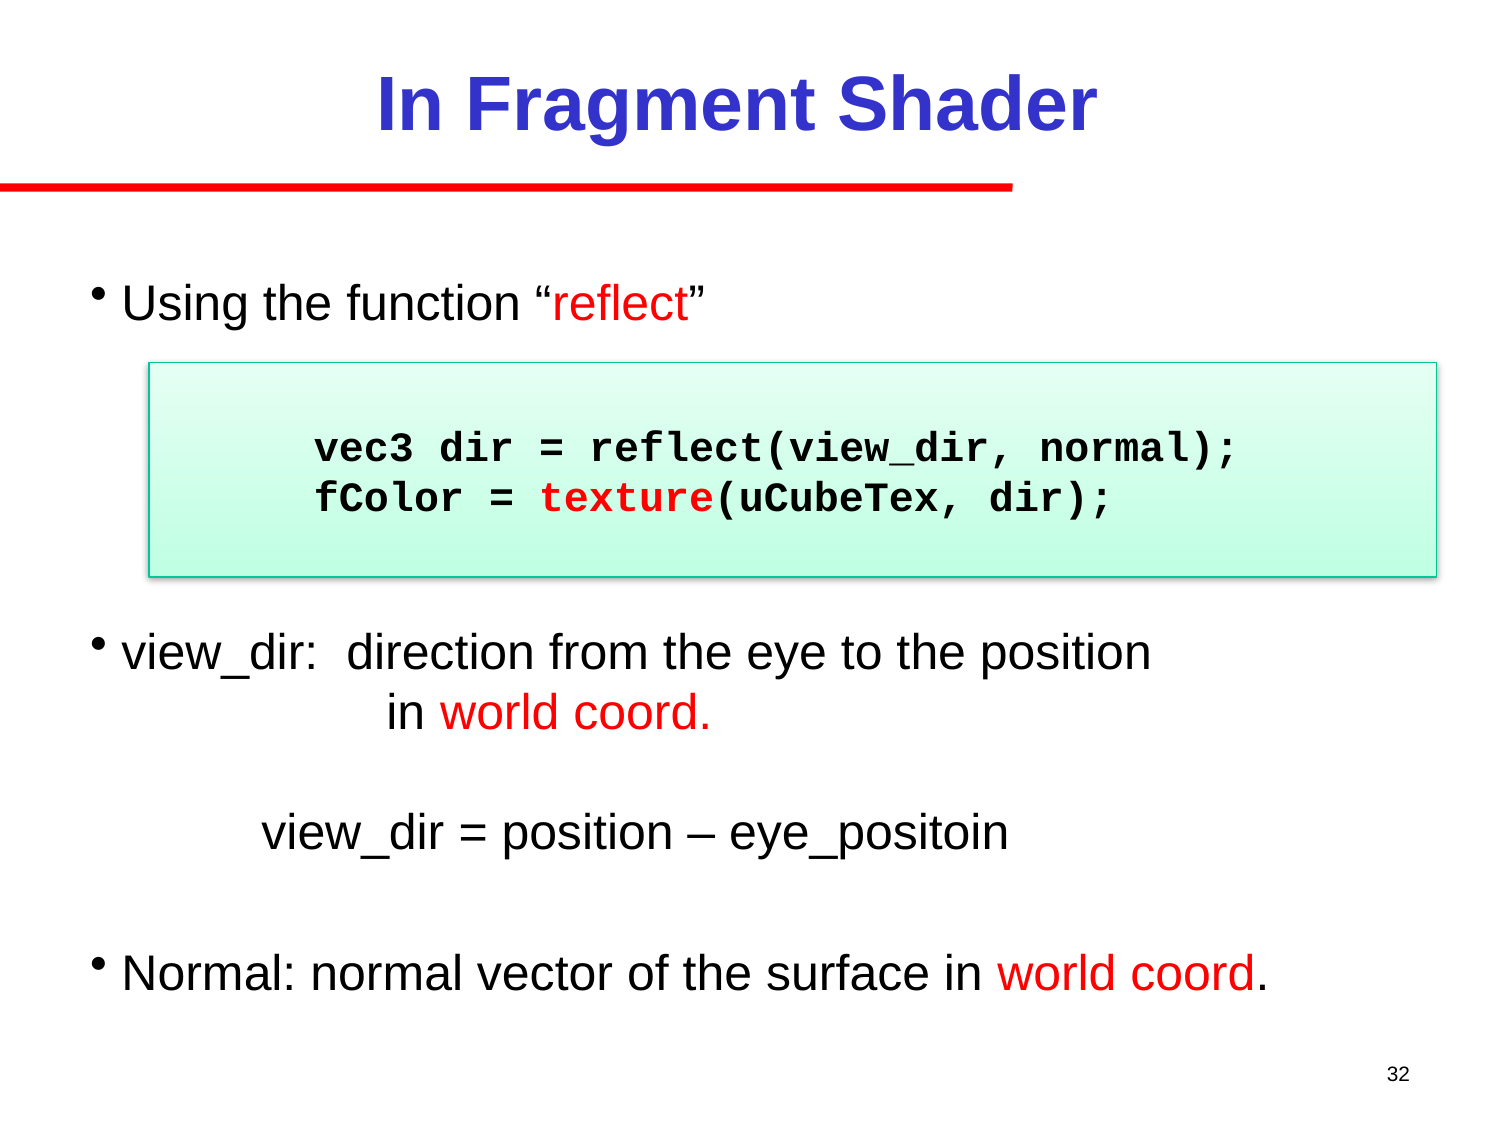

# In Fragment Shader
Using the function “reflect”

view_dir:  direction from the eye to the position
                   in world coord.
          view_dir = position – eye_positoin

Normal: normal vector of the surface in world coord.

	vec3 dir = reflect(view_dir, normal);
	fColor = texture(uCubeTex, dir);

32